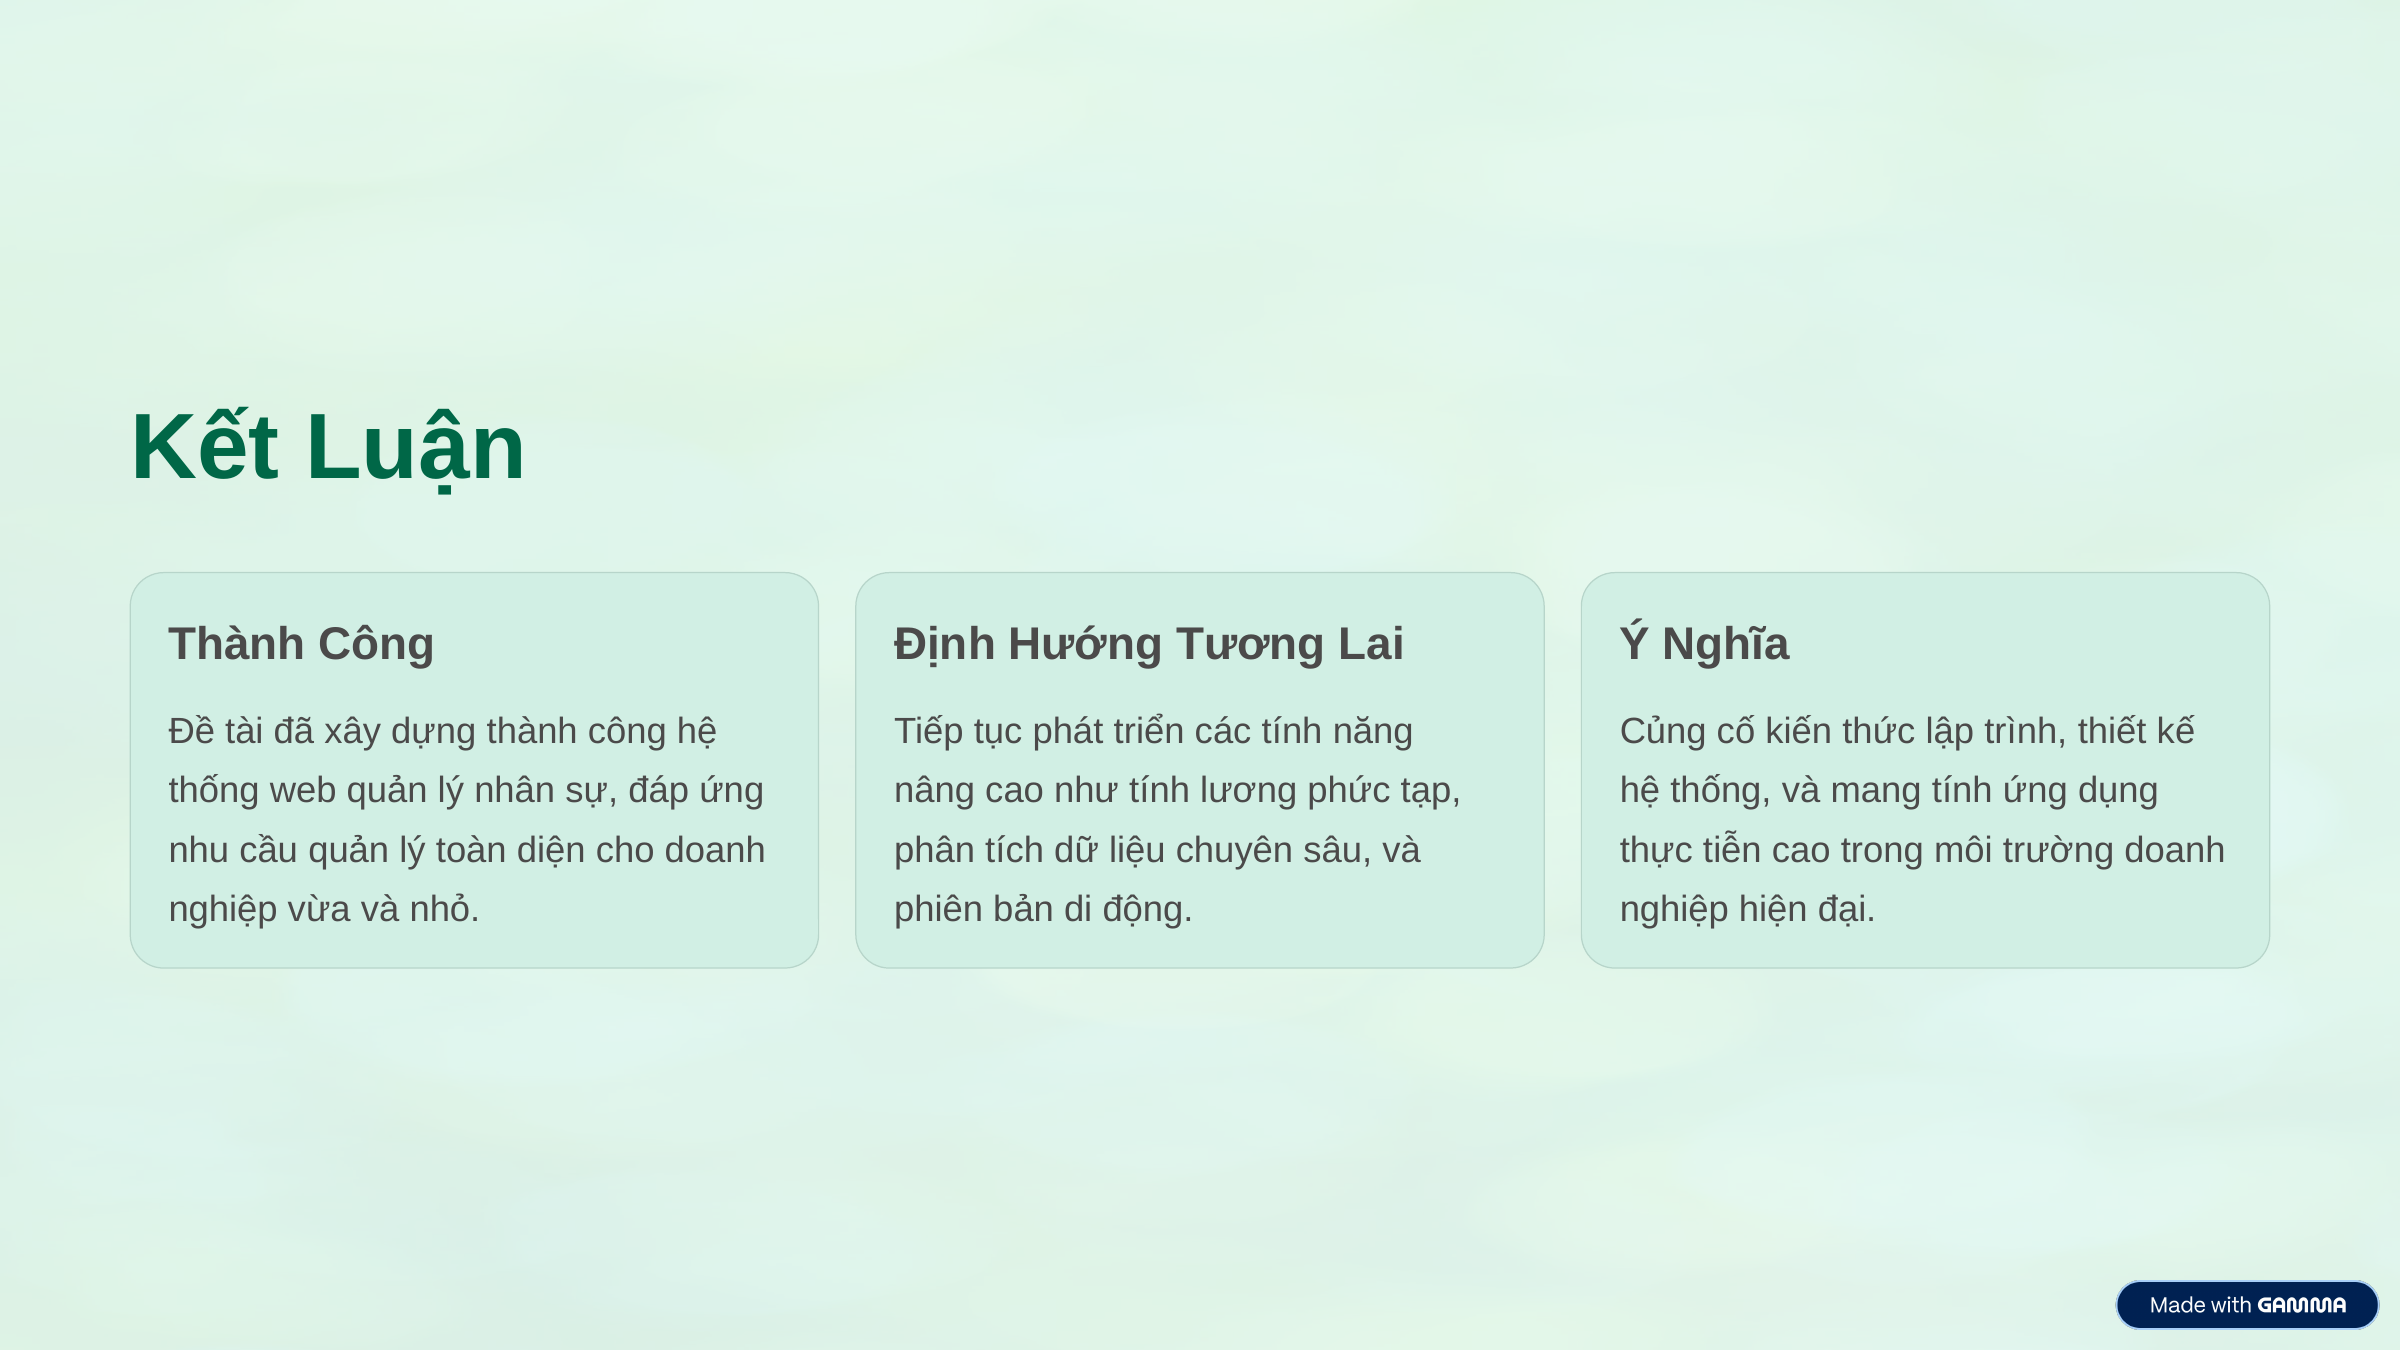

Kết Luận

Thành Công
Định Hướng Tương Lai
Ý Nghĩa
Đề tài đã xây dựng thành công hệ thống web quản lý nhân sự, đáp ứng nhu cầu quản lý toàn diện cho doanh nghiệp vừa và nhỏ.
Tiếp tục phát triển các tính năng nâng cao như tính lương phức tạp, phân tích dữ liệu chuyên sâu, và phiên bản di động.
Củng cố kiến thức lập trình, thiết kế hệ thống, và mang tính ứng dụng thực tiễn cao trong môi trường doanh nghiệp hiện đại.